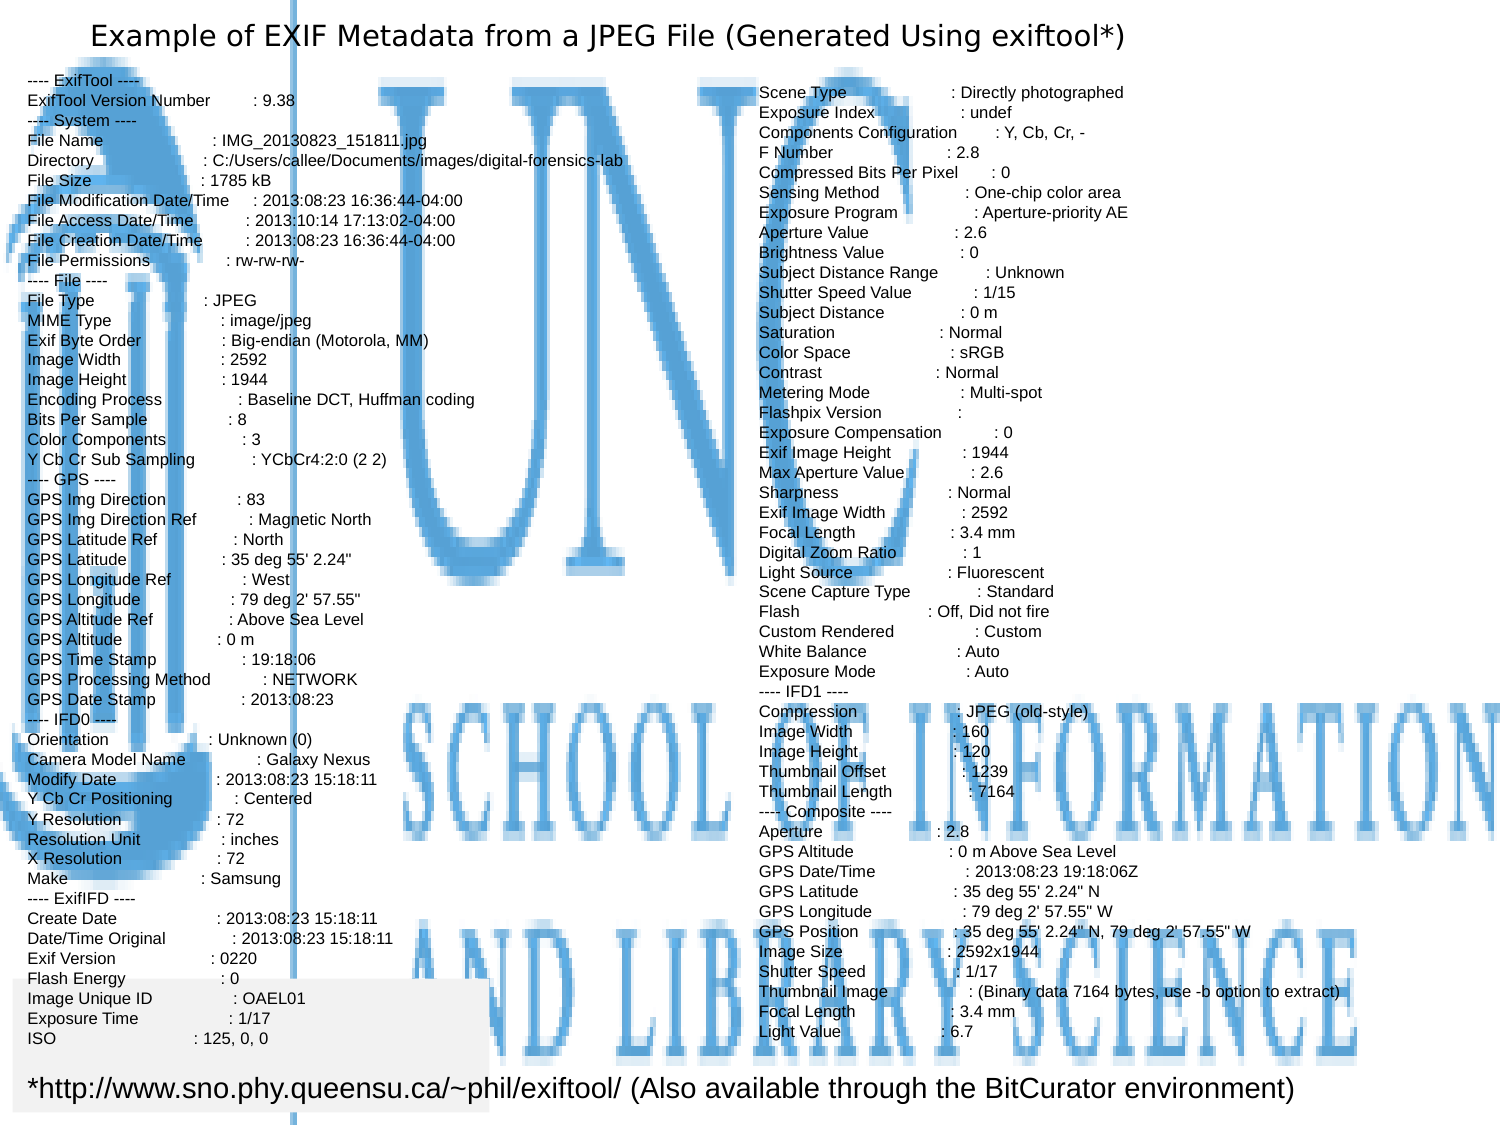

# Example of EXIF Metadata from a JPEG File (Generated Using exiftool*)
---- ExifTool ----
ExifTool Version Number         : 9.38
---- System ----
File Name                       : IMG_20130823_151811.jpg
Directory                       : C:/Users/callee/Documents/images/digital-forensics-lab
File Size                       : 1785 kB
File Modification Date/Time     : 2013:08:23 16:36:44-04:00
File Access Date/Time           : 2013:10:14 17:13:02-04:00
File Creation Date/Time         : 2013:08:23 16:36:44-04:00
File Permissions                : rw-rw-rw-
---- File ----
File Type                       : JPEG
MIME Type                       : image/jpeg
Exif Byte Order                 : Big-endian (Motorola, MM)
Image Width                     : 2592
Image Height                    : 1944
Encoding Process                : Baseline DCT, Huffman coding
Bits Per Sample                 : 8
Color Components                : 3
Y Cb Cr Sub Sampling            : YCbCr4:2:0 (2 2)
---- GPS ----
GPS Img Direction               : 83
GPS Img Direction Ref           : Magnetic North
GPS Latitude Ref                : North
GPS Latitude                    : 35 deg 55' 2.24"
GPS Longitude Ref               : West
GPS Longitude                   : 79 deg 2' 57.55"
GPS Altitude Ref                : Above Sea Level
GPS Altitude                    : 0 m
GPS Time Stamp                  : 19:18:06
GPS Processing Method           : NETWORK
GPS Date Stamp                  : 2013:08:23
---- IFD0 ----
Orientation                     : Unknown (0)
Camera Model Name               : Galaxy Nexus
Modify Date                     : 2013:08:23 15:18:11
Y Cb Cr Positioning             : Centered
Y Resolution                    : 72
Resolution Unit                 : inches
X Resolution                    : 72
Make                            : Samsung
---- ExifIFD ----
Create Date                     : 2013:08:23 15:18:11
Date/Time Original              : 2013:08:23 15:18:11
Exif Version                    : 0220
Flash Energy                    : 0
Image Unique ID                 : OAEL01
Exposure Time                   : 1/17
ISO                             : 125, 0, 0
Scene Type                      : Directly photographed
Exposure Index                  : undef
Components Configuration        : Y, Cb, Cr, -
F Number                        : 2.8
Compressed Bits Per Pixel       : 0
Sensing Method                  : One-chip color area
Exposure Program                : Aperture-priority AE
Aperture Value                  : 2.6
Brightness Value                : 0
Subject Distance Range          : Unknown
Shutter Speed Value             : 1/15
Subject Distance                : 0 m
Saturation                      : Normal
Color Space                     : sRGB
Contrast                        : Normal
Metering Mode                   : Multi-spot
Flashpix Version                :
Exposure Compensation           : 0
Exif Image Height               : 1944
Max Aperture Value              : 2.6
Sharpness                       : Normal
Exif Image Width                : 2592
Focal Length                    : 3.4 mm
Digital Zoom Ratio              : 1
Light Source                    : Fluorescent
Scene Capture Type              : Standard
Flash                           : Off, Did not fire
Custom Rendered                 : Custom
White Balance                   : Auto
Exposure Mode                   : Auto
---- IFD1 ----
Compression                     : JPEG (old-style)
Image Width                     : 160
Image Height                    : 120
Thumbnail Offset                : 1239
Thumbnail Length                : 7164
---- Composite ----
Aperture                        : 2.8
GPS Altitude                    : 0 m Above Sea Level
GPS Date/Time                   : 2013:08:23 19:18:06Z
GPS Latitude                    : 35 deg 55' 2.24" N
GPS Longitude                   : 79 deg 2' 57.55" W
GPS Position                    : 35 deg 55' 2.24" N, 79 deg 2' 57.55" W
Image Size                      : 2592x1944
Shutter Speed                   : 1/17
Thumbnail Image                 : (Binary data 7164 bytes, use -b option to extract)
Focal Length                    : 3.4 mm
Light Value                     : 6.7

*http://www.sno.phy.queensu.ca/~phil/exiftool/ (Also available through the BitCurator environment)